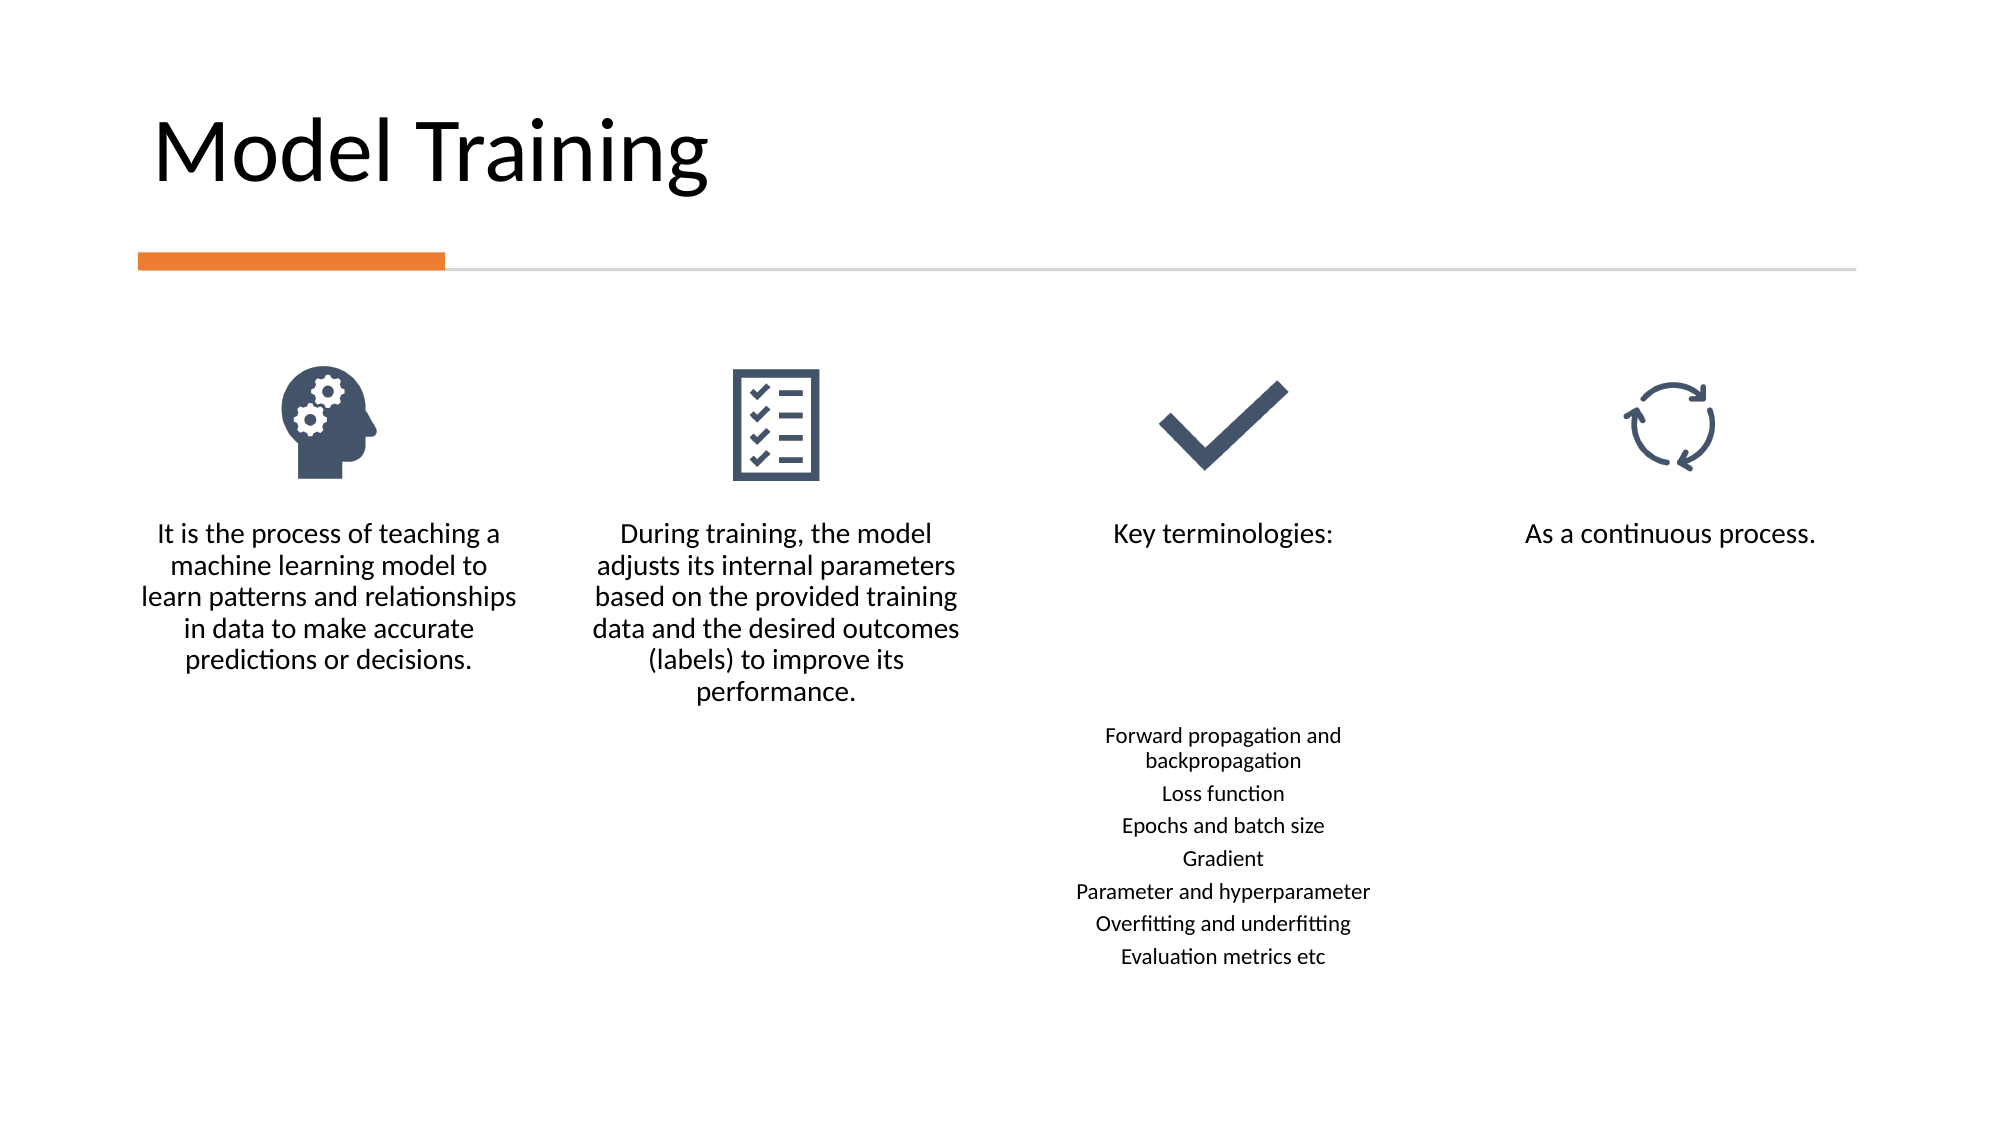

# Model Training

It is the process of teaching a machine learning model to learn patterns and relationships in data to make accurate predictions or decisions.
During training, the model adjusts its internal parameters based on the provided training data and the desired outcomes (labels) to improve its performance.
Key terminologies:
Forward propagation and backpropagation
Loss function
Epochs and batch size
Gradient
Parameter and hyperparameter
Overfitting and underfitting
Evaluation metrics etc
As a continuous process.
32